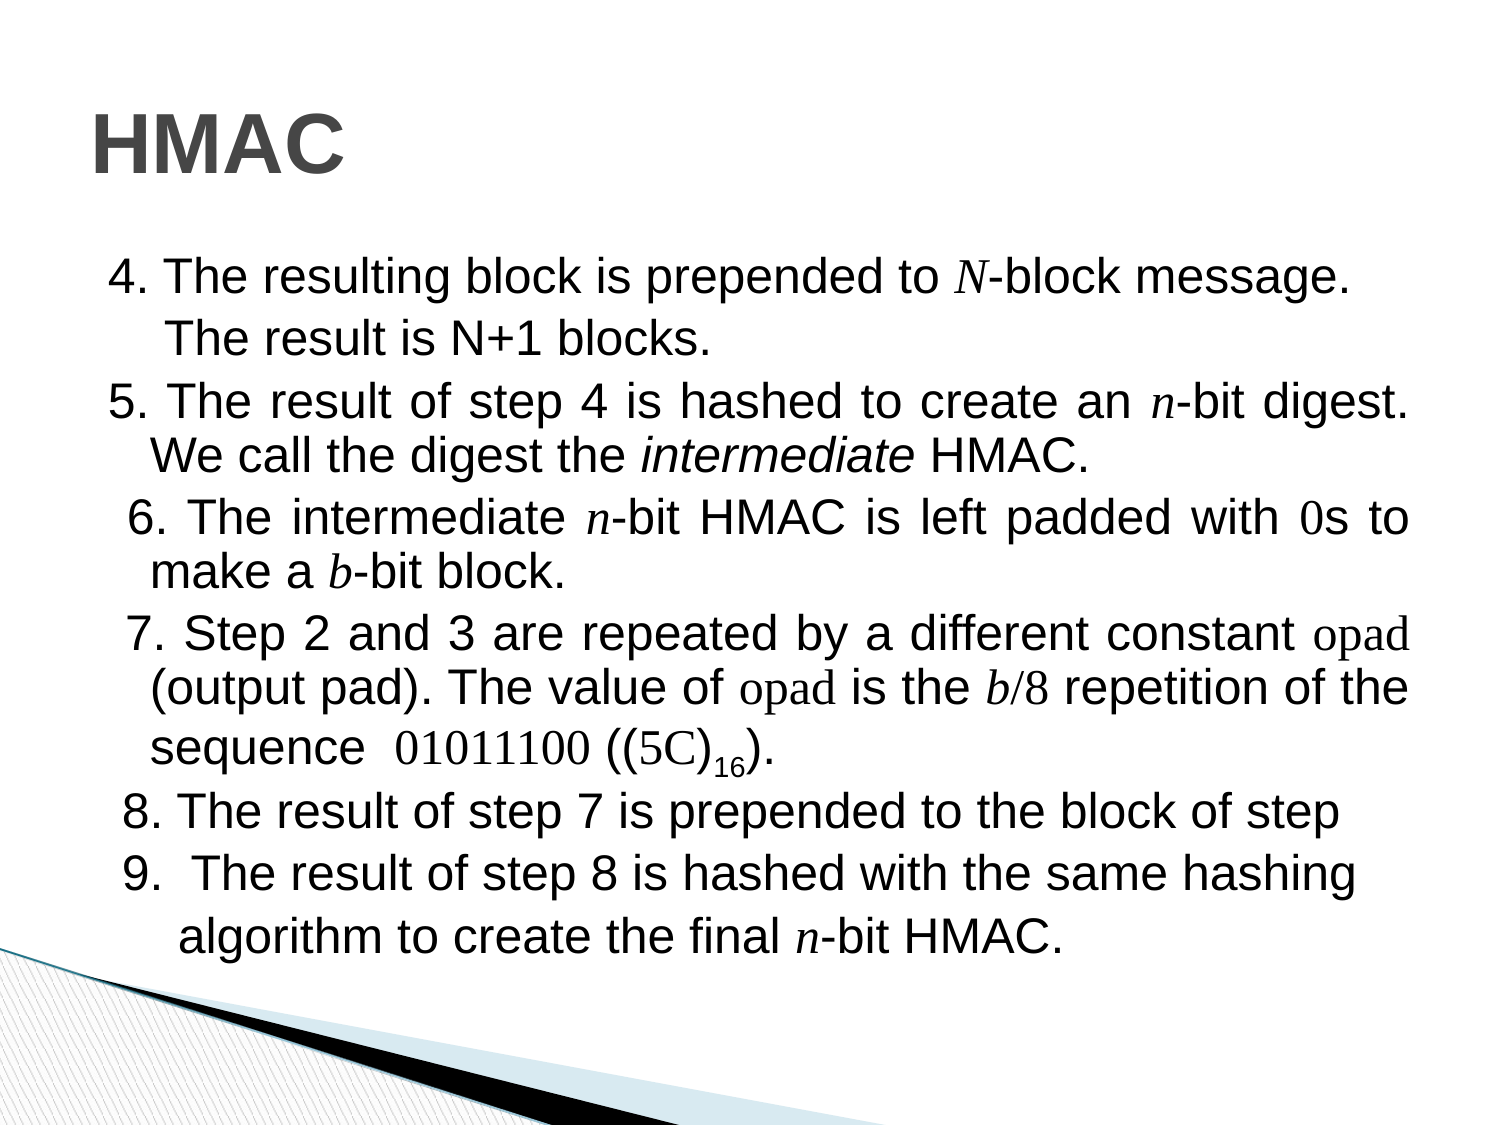

HMAC
4. The resulting block is prepended to N-block message.
    The result is N+1 blocks.
5. The result of step 4 is hashed to create an n-bit digest. We call the digest the intermediate HMAC.
 6. The intermediate n-bit HMAC is left padded with 0s to make a b-bit block.
 7. Step 2 and 3 are repeated by a different constant opad (output pad). The value of opad is the b/8 repetition of the sequence  01011100 ((5C)16).
 8. The result of step 7 is prepended to the block of step
 9.  The result of step 8 is hashed with the same hashing
     algorithm to create the final n-bit HMAC.